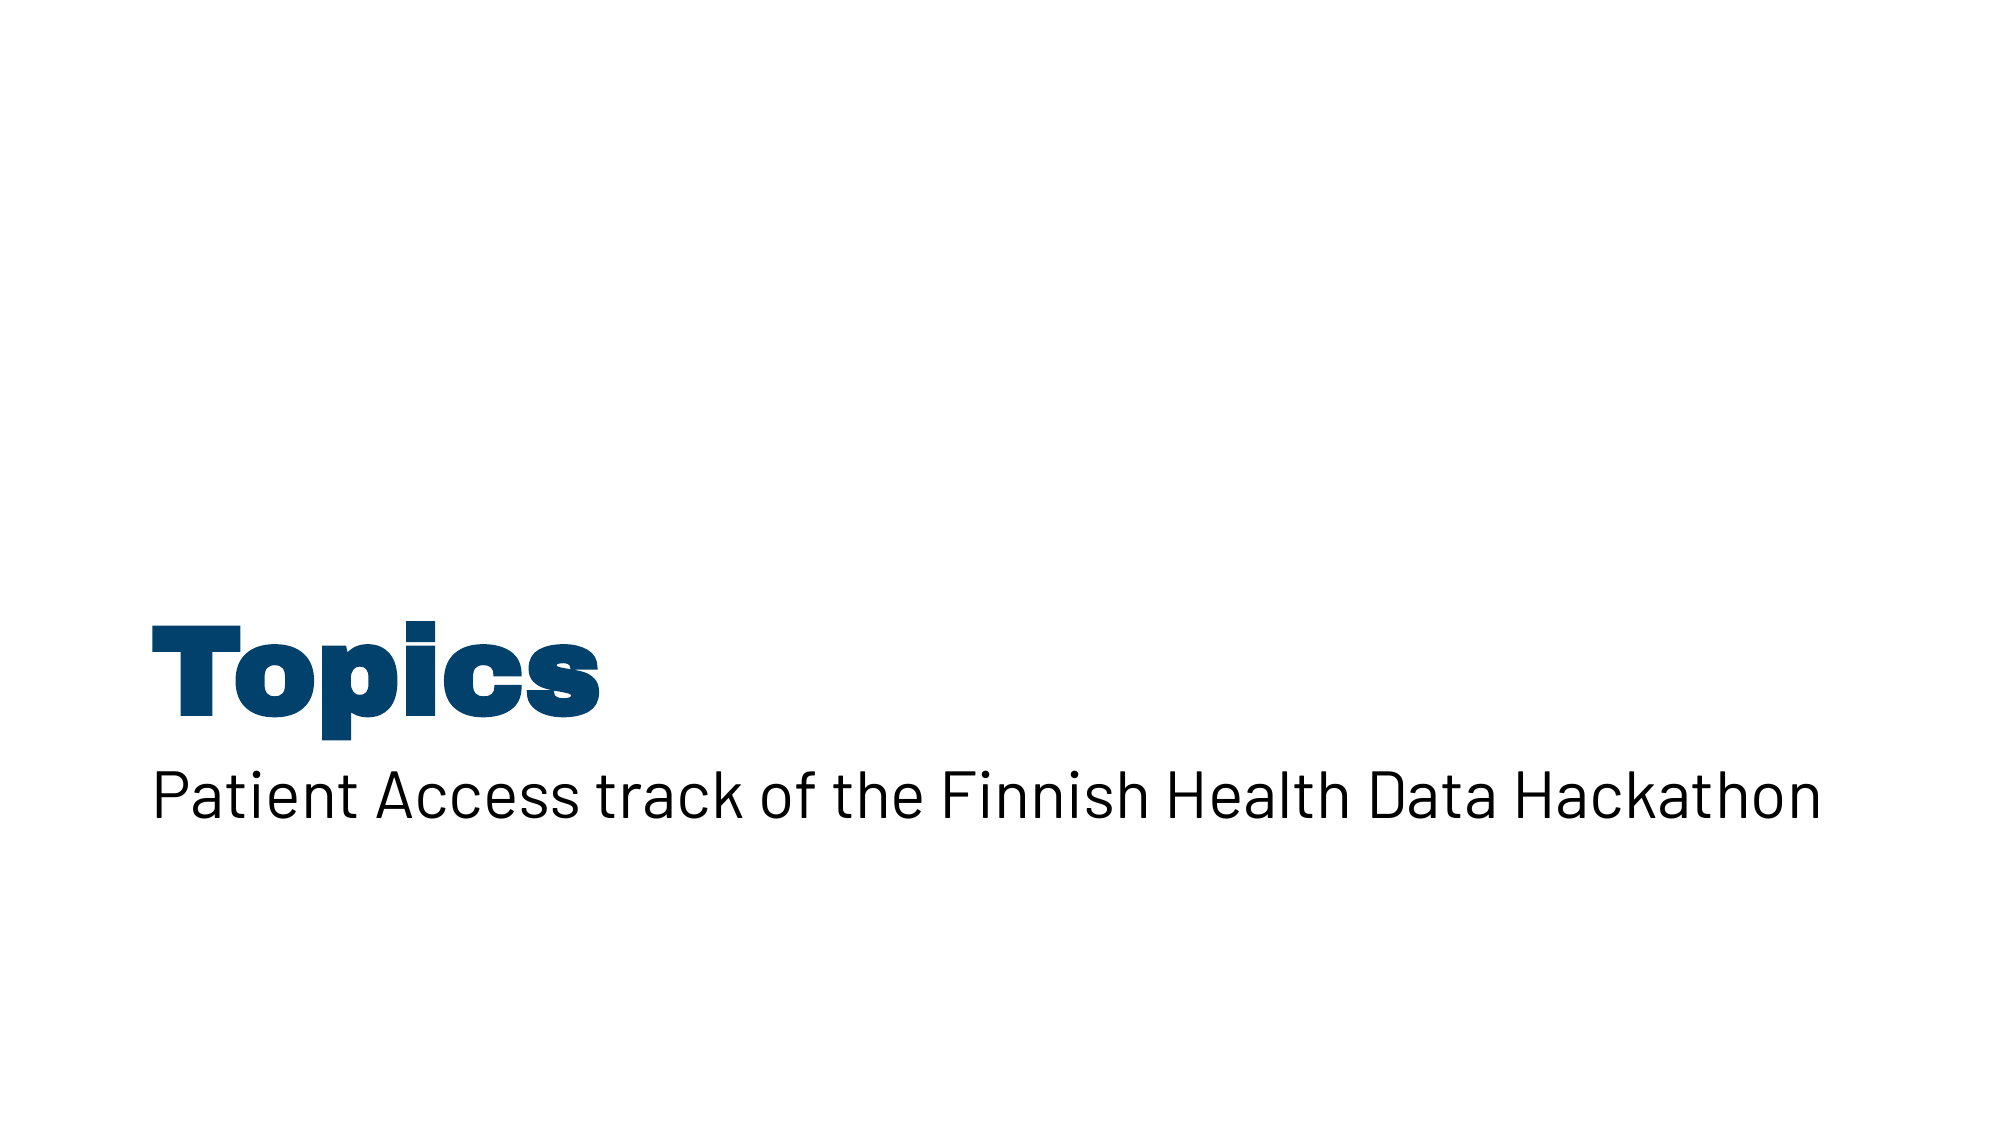

# Topics
Patient Access track of the Finnish Health Data Hackathon